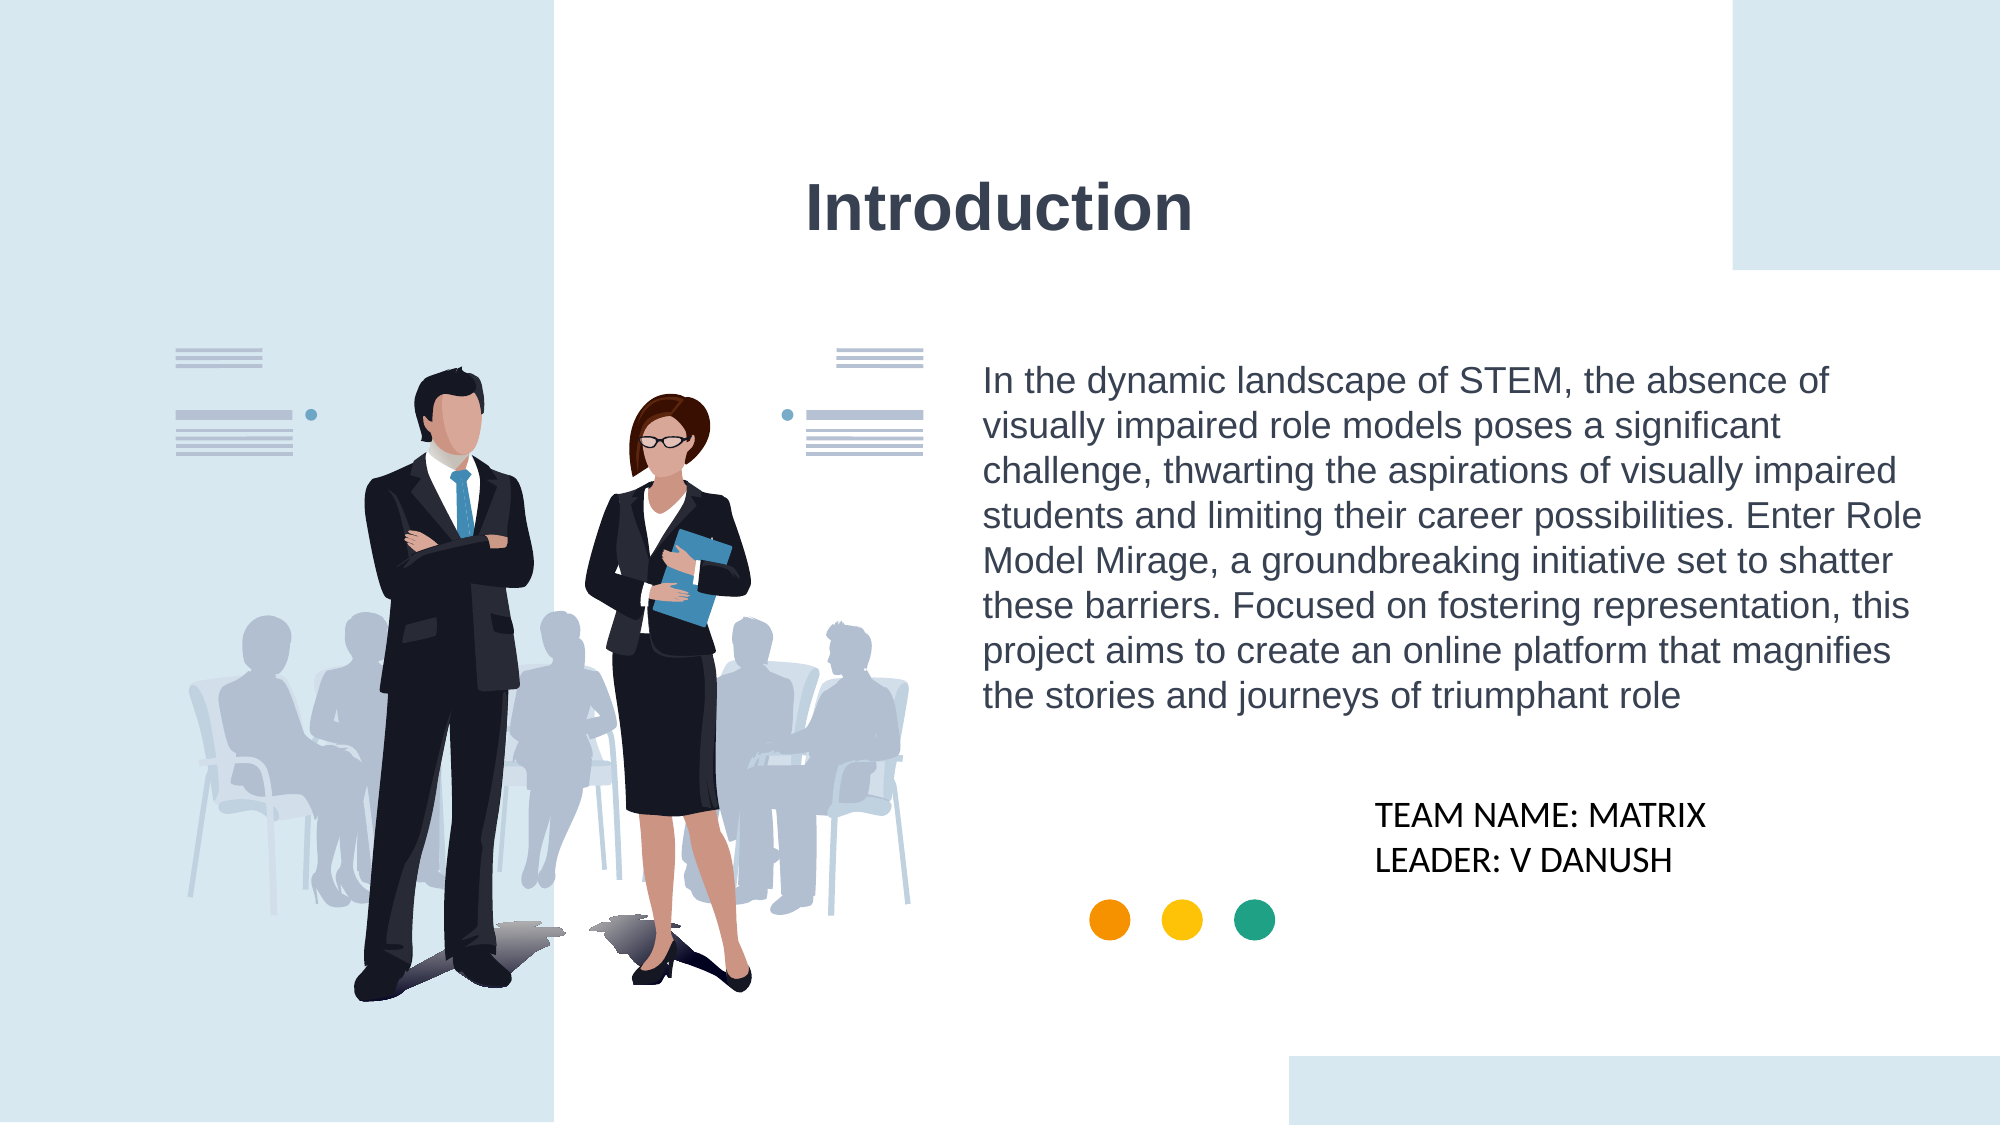

Introduction

In the dynamic landscape of STEM, the absence of visually impaired role models poses a significant challenge, thwarting the aspirations of visually impaired students and limiting their career possibilities. Enter Role Model Mirage, a groundbreaking initiative set to shatter these barriers. Focused on fostering representation, this project aims to create an online platform that magnifies the stories and journeys of triumphant role
TEAM NAME: MATRIX
LEADER: V DANUSH